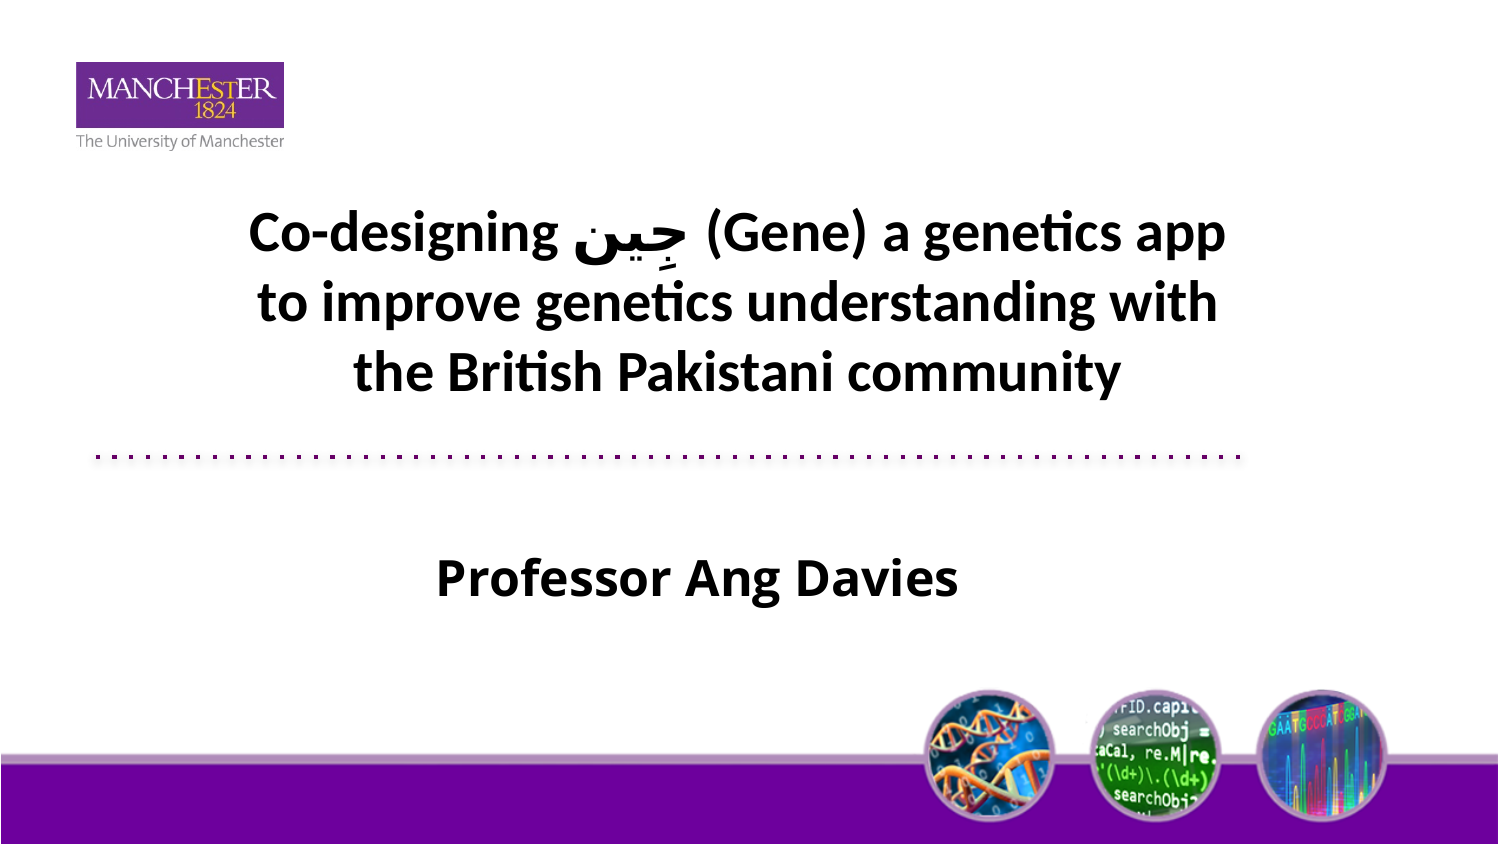

Co-designing جِین (Gene) a genetics app to improve genetics understanding with the British Pakistani community

# Professor Ang Davies